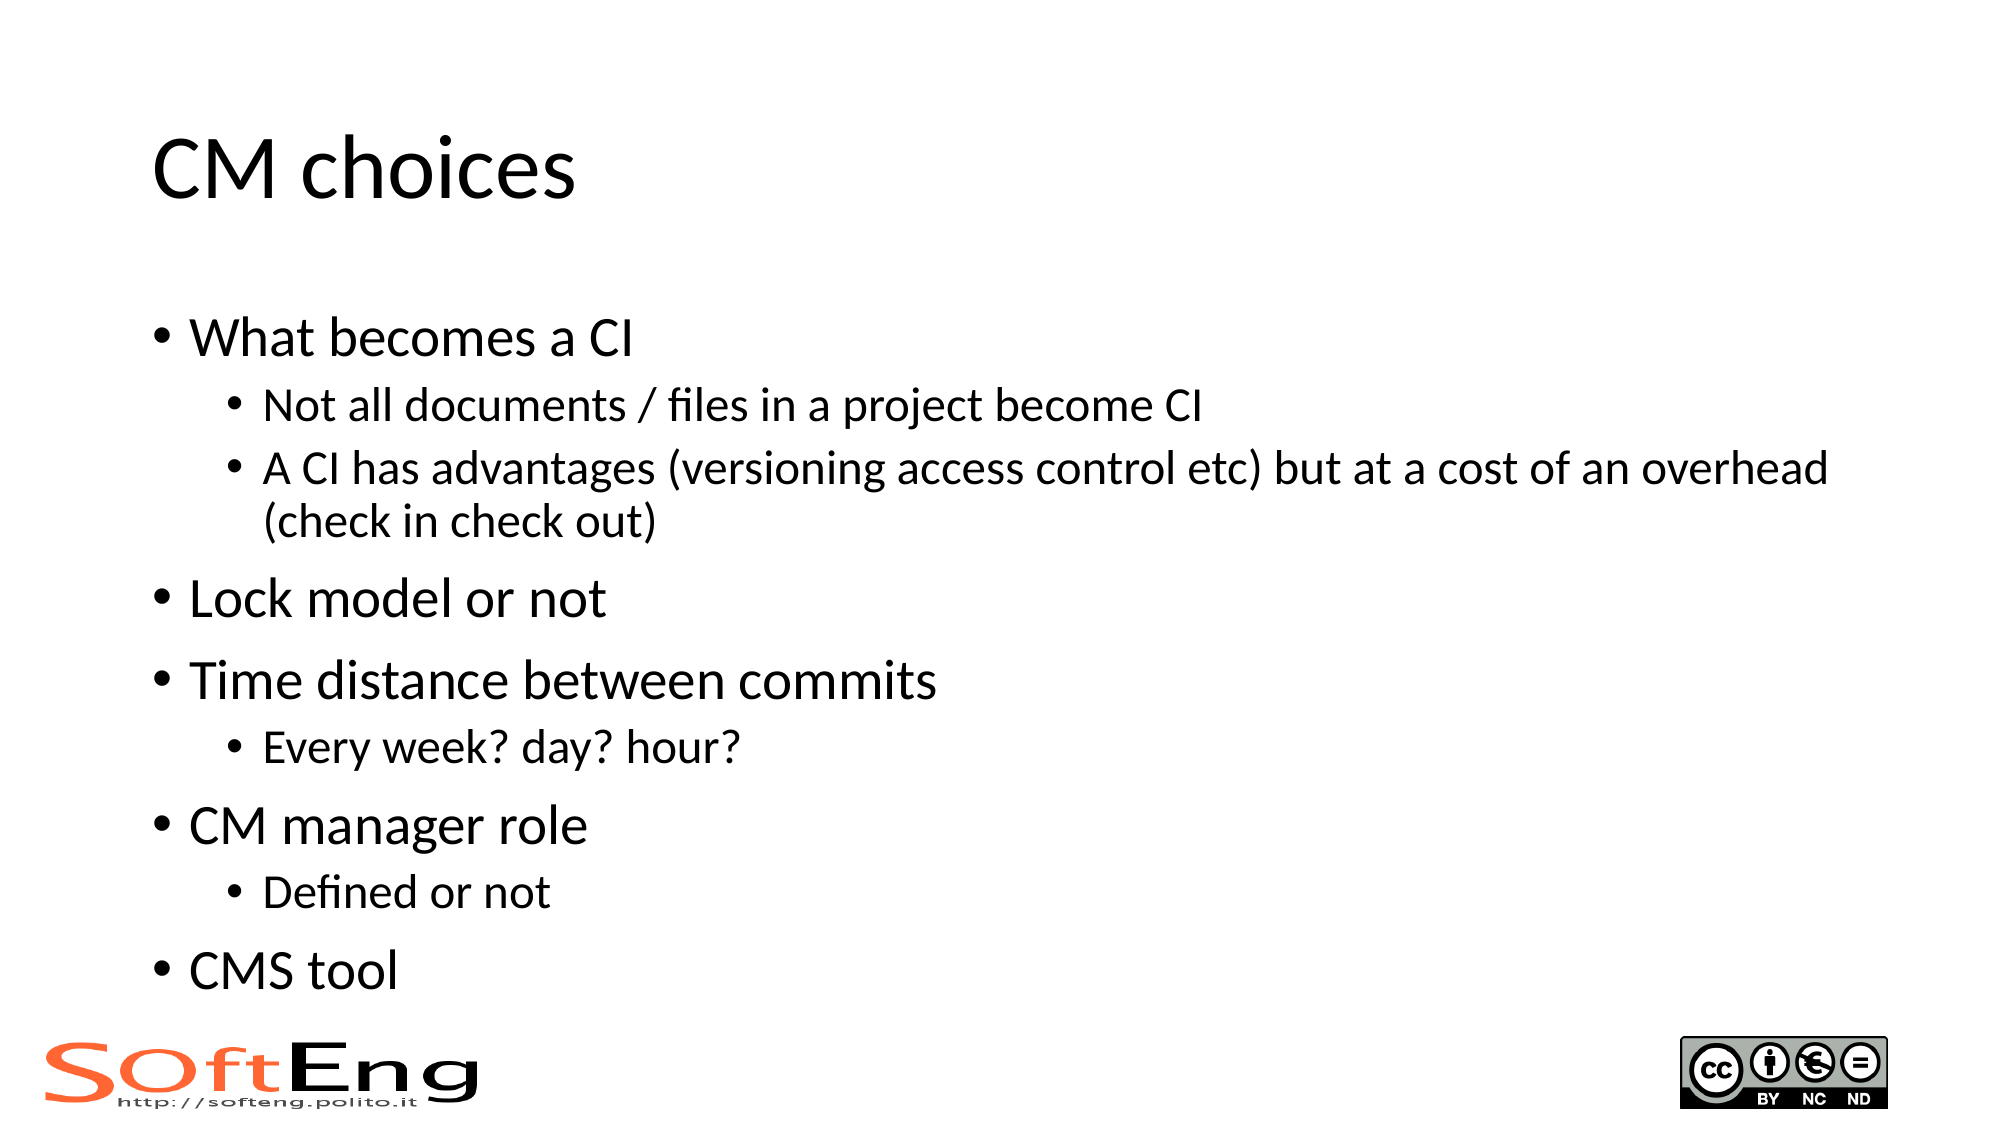

# CM choices
What becomes a CI
Not all documents / files in a project become CI
A CI has advantages (versioning access control etc) but at a cost of an overhead (check in check out)
Lock model or not
Time distance between commits
Every week? day? hour?
CM manager role
Defined or not
CMS tool